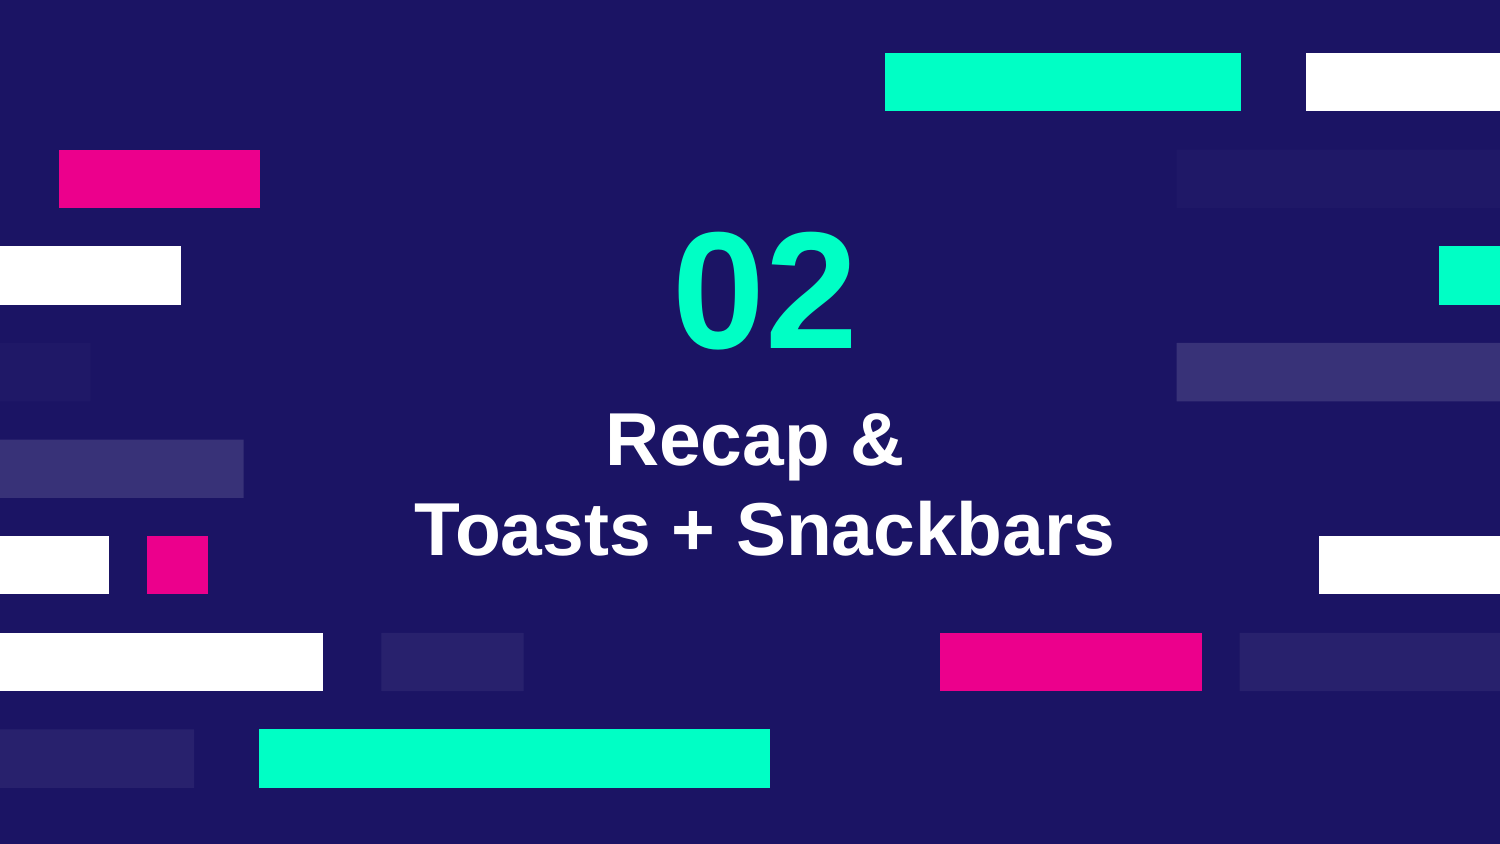

02
# Recap &
Toasts + Snackbars